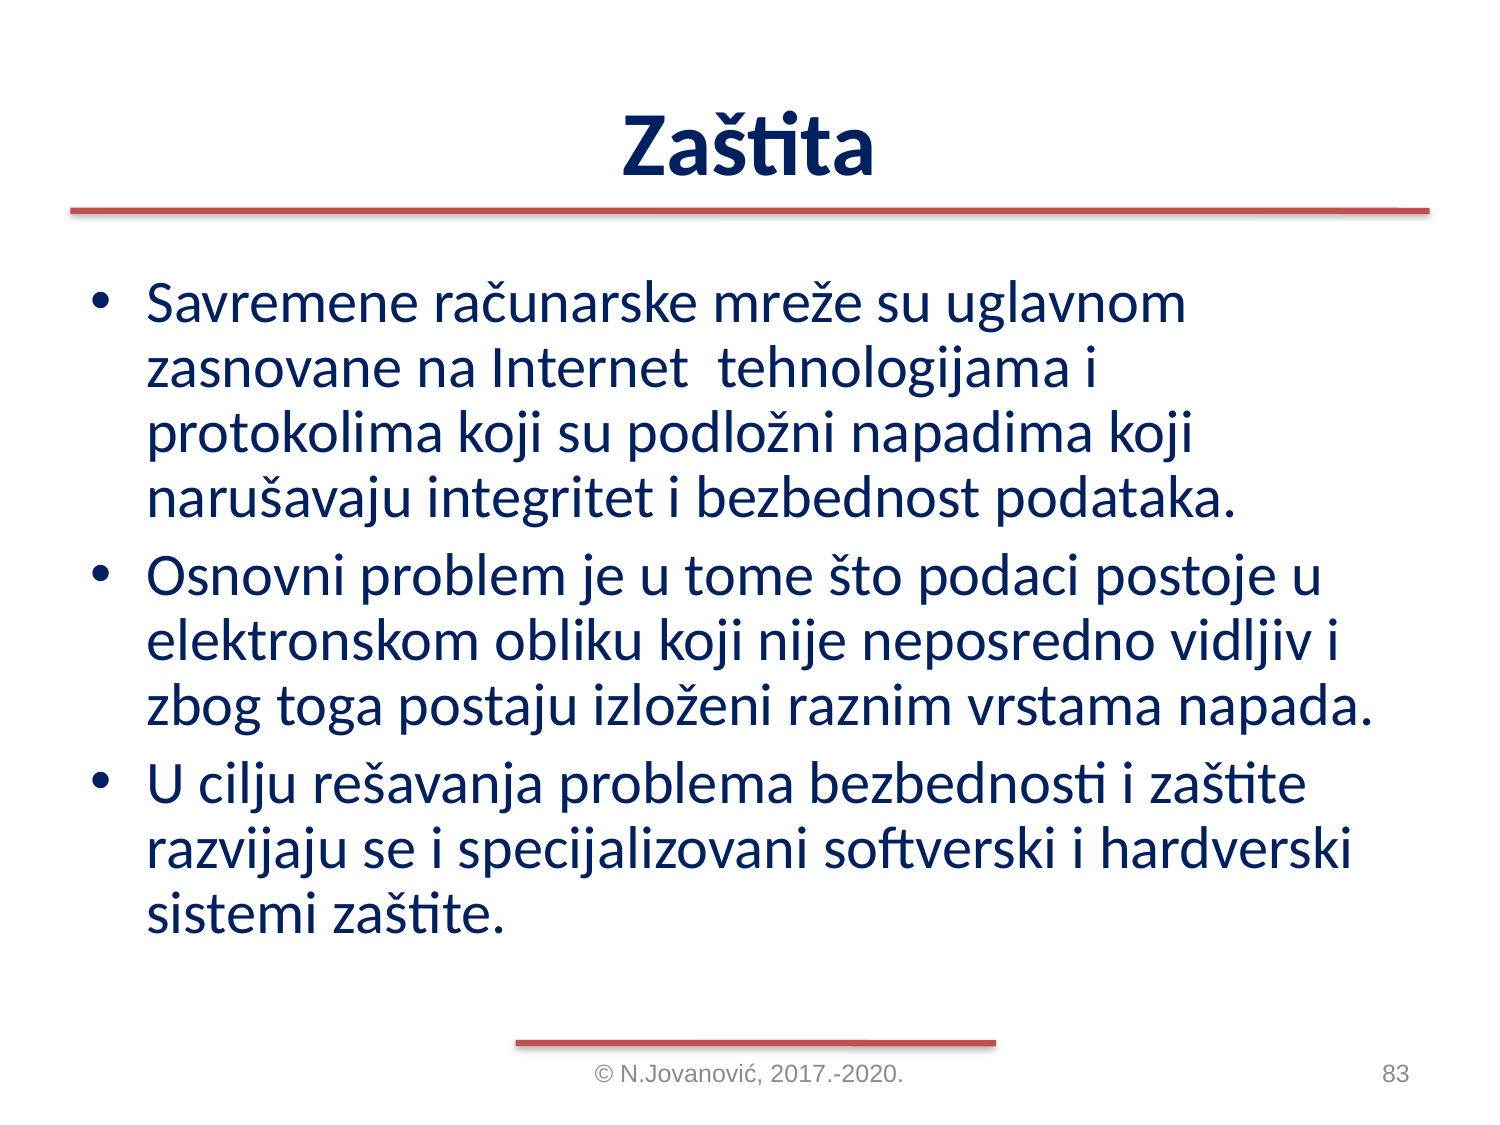

# Zaštita
Savremene računarske mreže su uglavnom zasnovane na Internet  tehnologijama i protokolima koji su podložni napadima koji narušavaju integritet i bezbednost podataka.
Osnovni problem je u tome što podaci postoje u elektronskom obliku koji nije neposredno vidljiv i zbog toga postaju izloženi raznim vrstama napada.
U cilju rešavanja problema bezbednosti i zaštite razvijaju se i specijalizovani softverski i hardverski sistemi zaštite.
© N.Jovanović, 2017.-2020.
83